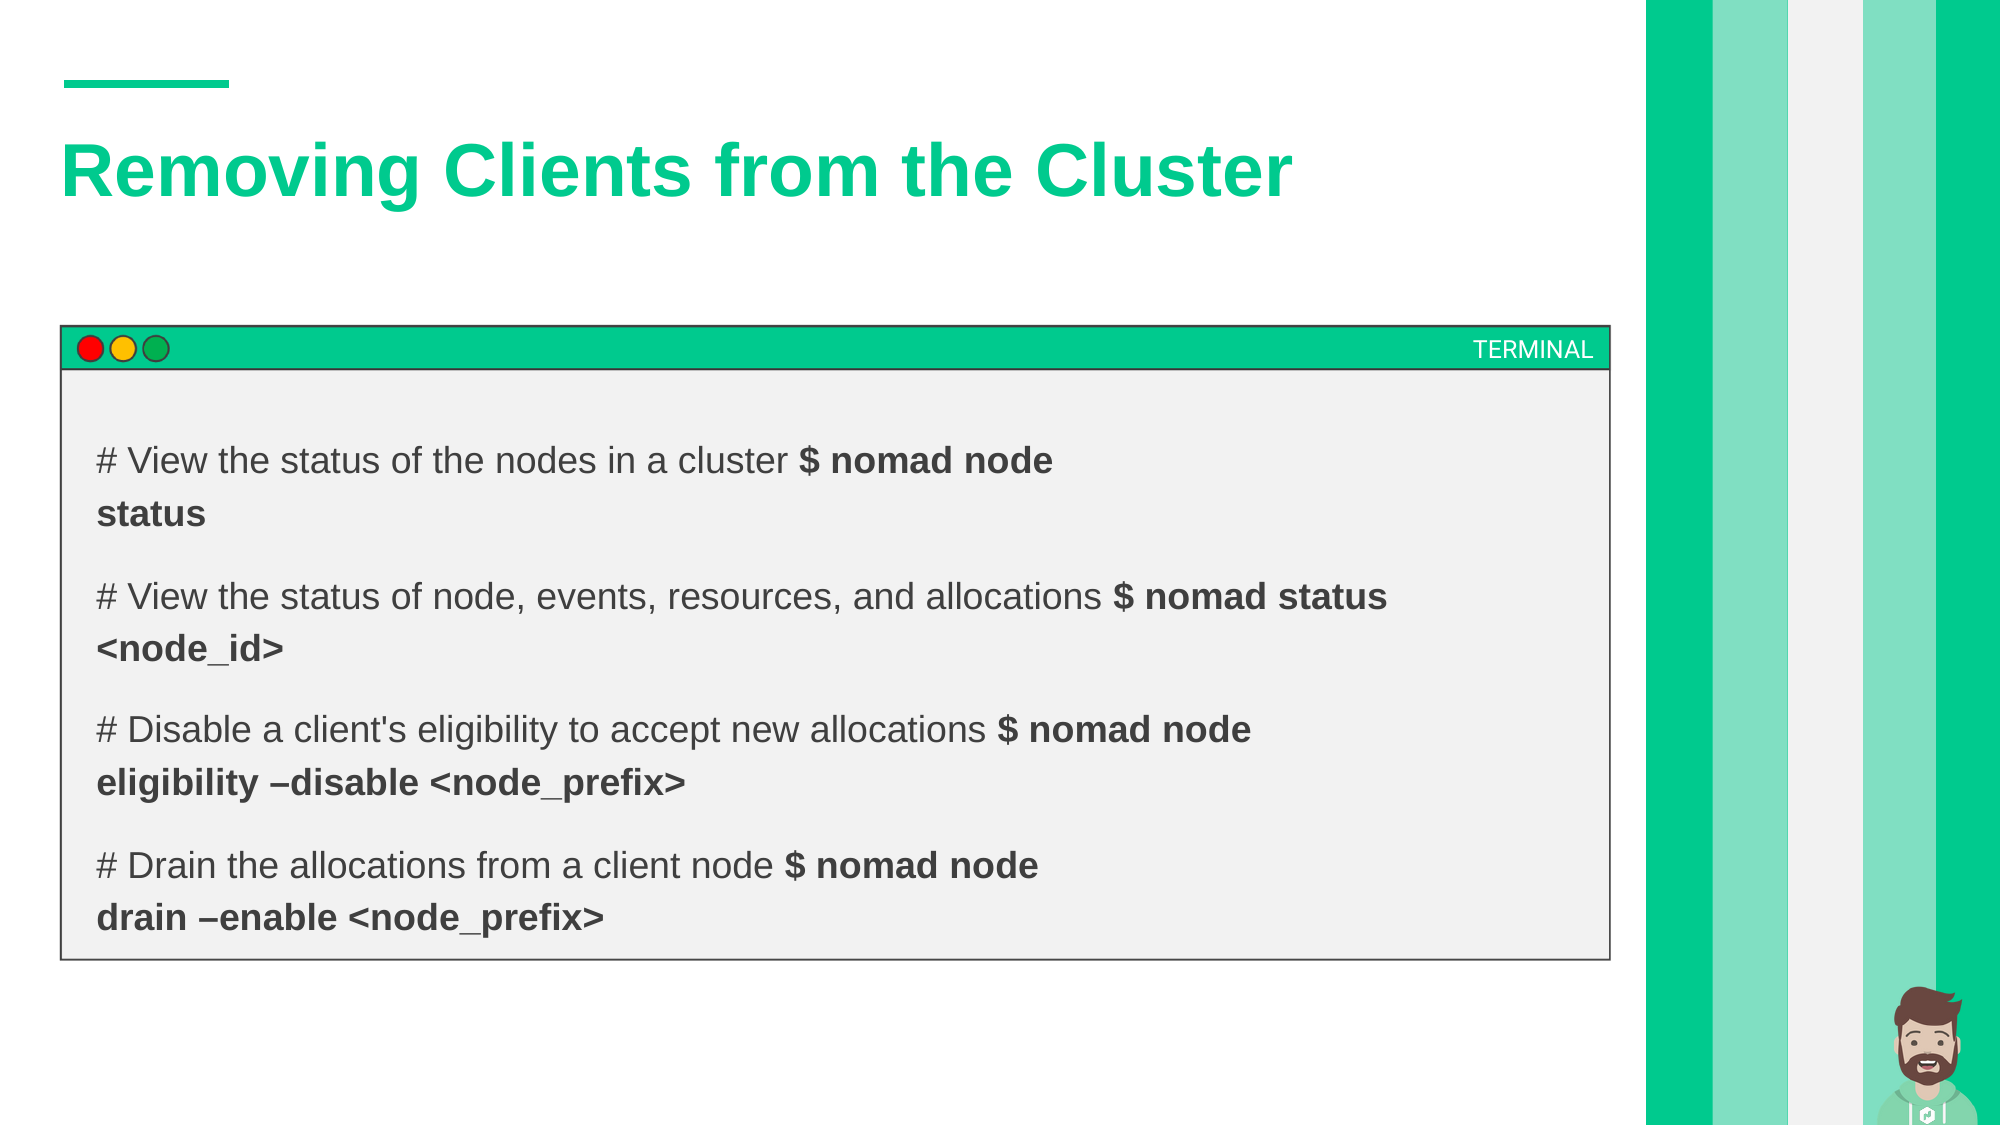

Removing Clients from the Cluster

TERMINAL
# View the status of the nodes in a cluster $ nomad node status

# View the status of node, events, resources, and allocations $ nomad status <node_id>
# Disable a client's eligibility to accept new allocations $ nomad node eligibility –disable <node_prefix>
# Drain the allocations from a client node $ nomad node drain –enable <node_prefix>